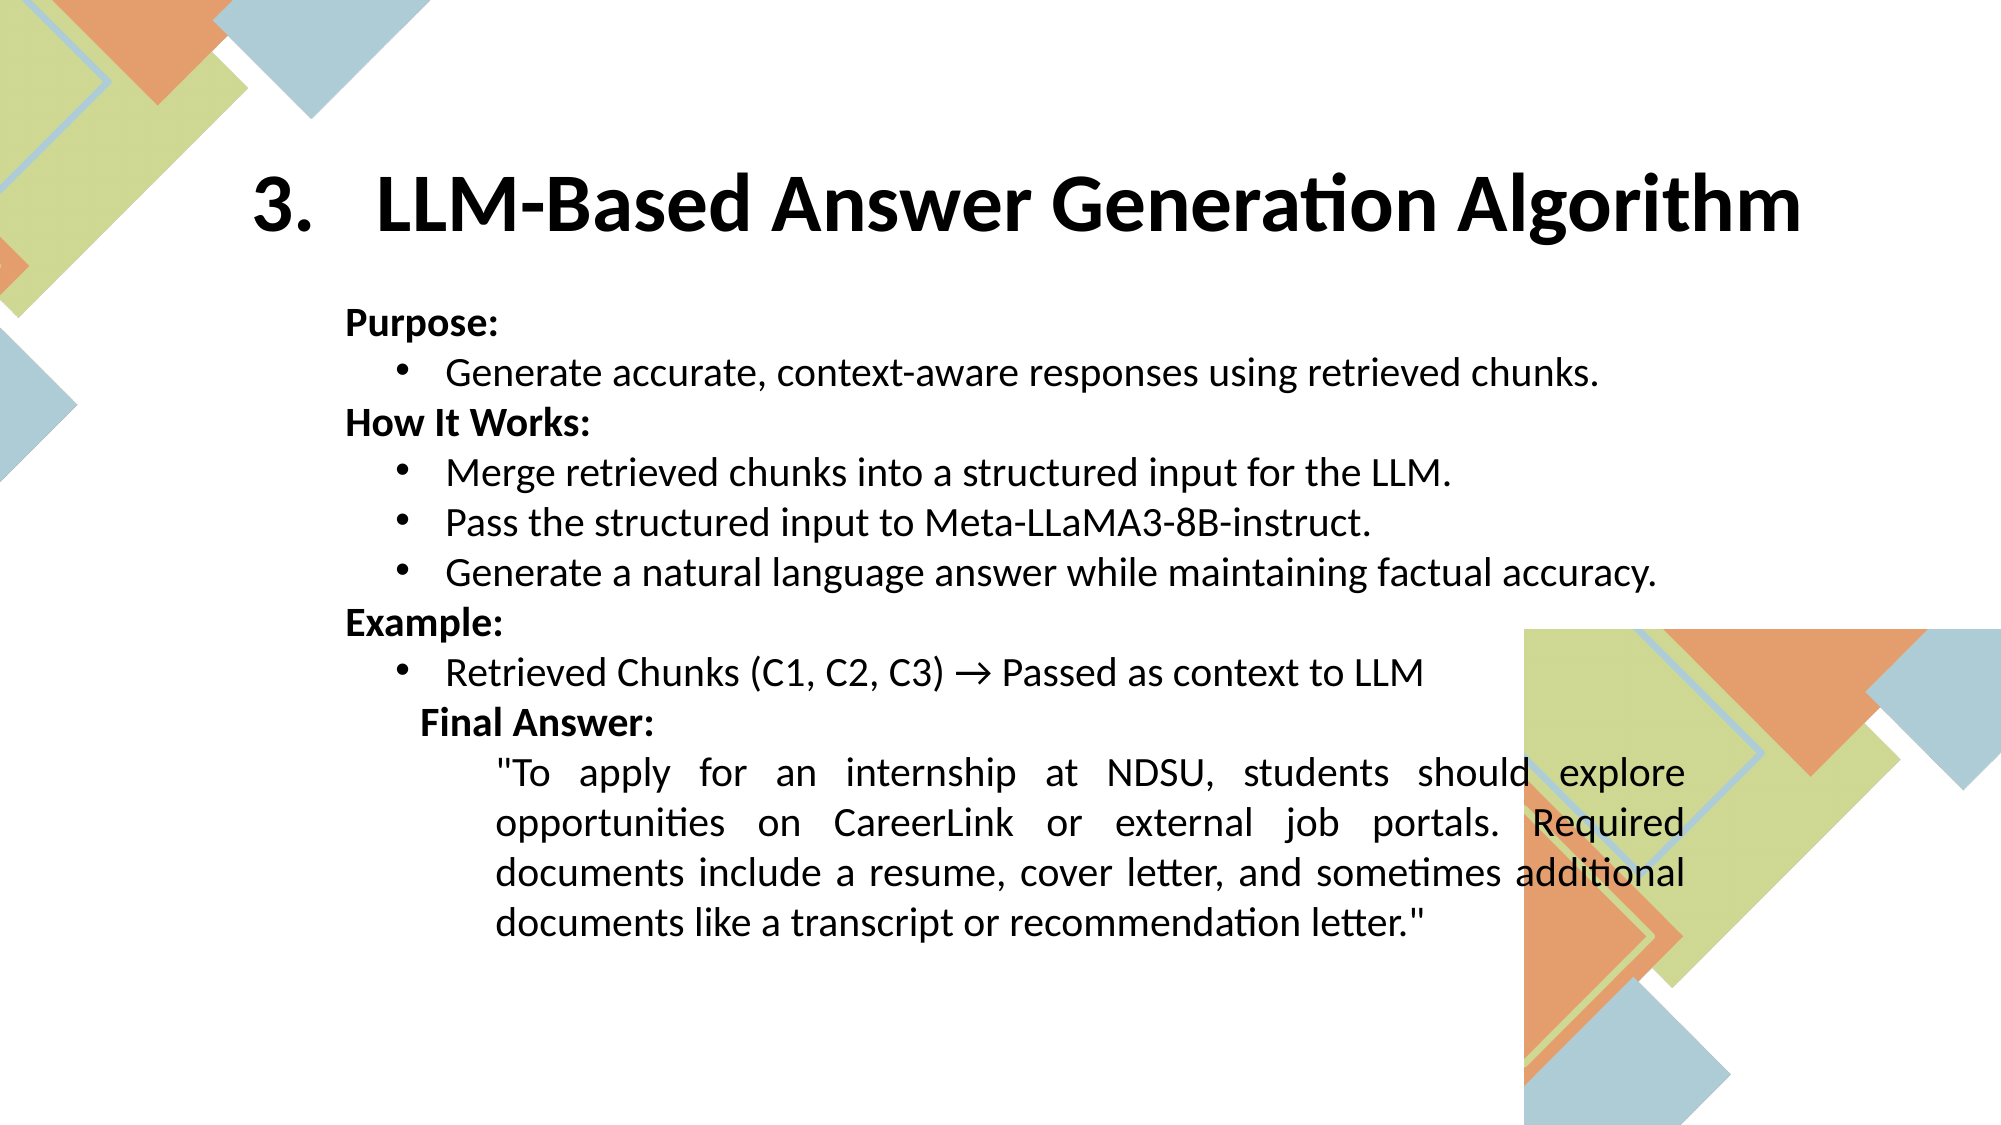

LLM-Based Answer Generation Algorithm
Purpose:
Generate accurate, context-aware responses using retrieved chunks.
How It Works:
Merge retrieved chunks into a structured input for the LLM.
Pass the structured input to Meta-LLaMA3-8B-instruct.
Generate a natural language answer while maintaining factual accuracy.
Example:
Retrieved Chunks (C1, C2, C3) → Passed as context to LLM
Final Answer:
"To apply for an internship at NDSU, students should explore opportunities on CareerLink or external job portals. Required documents include a resume, cover letter, and sometimes additional documents like a transcript or recommendation letter."